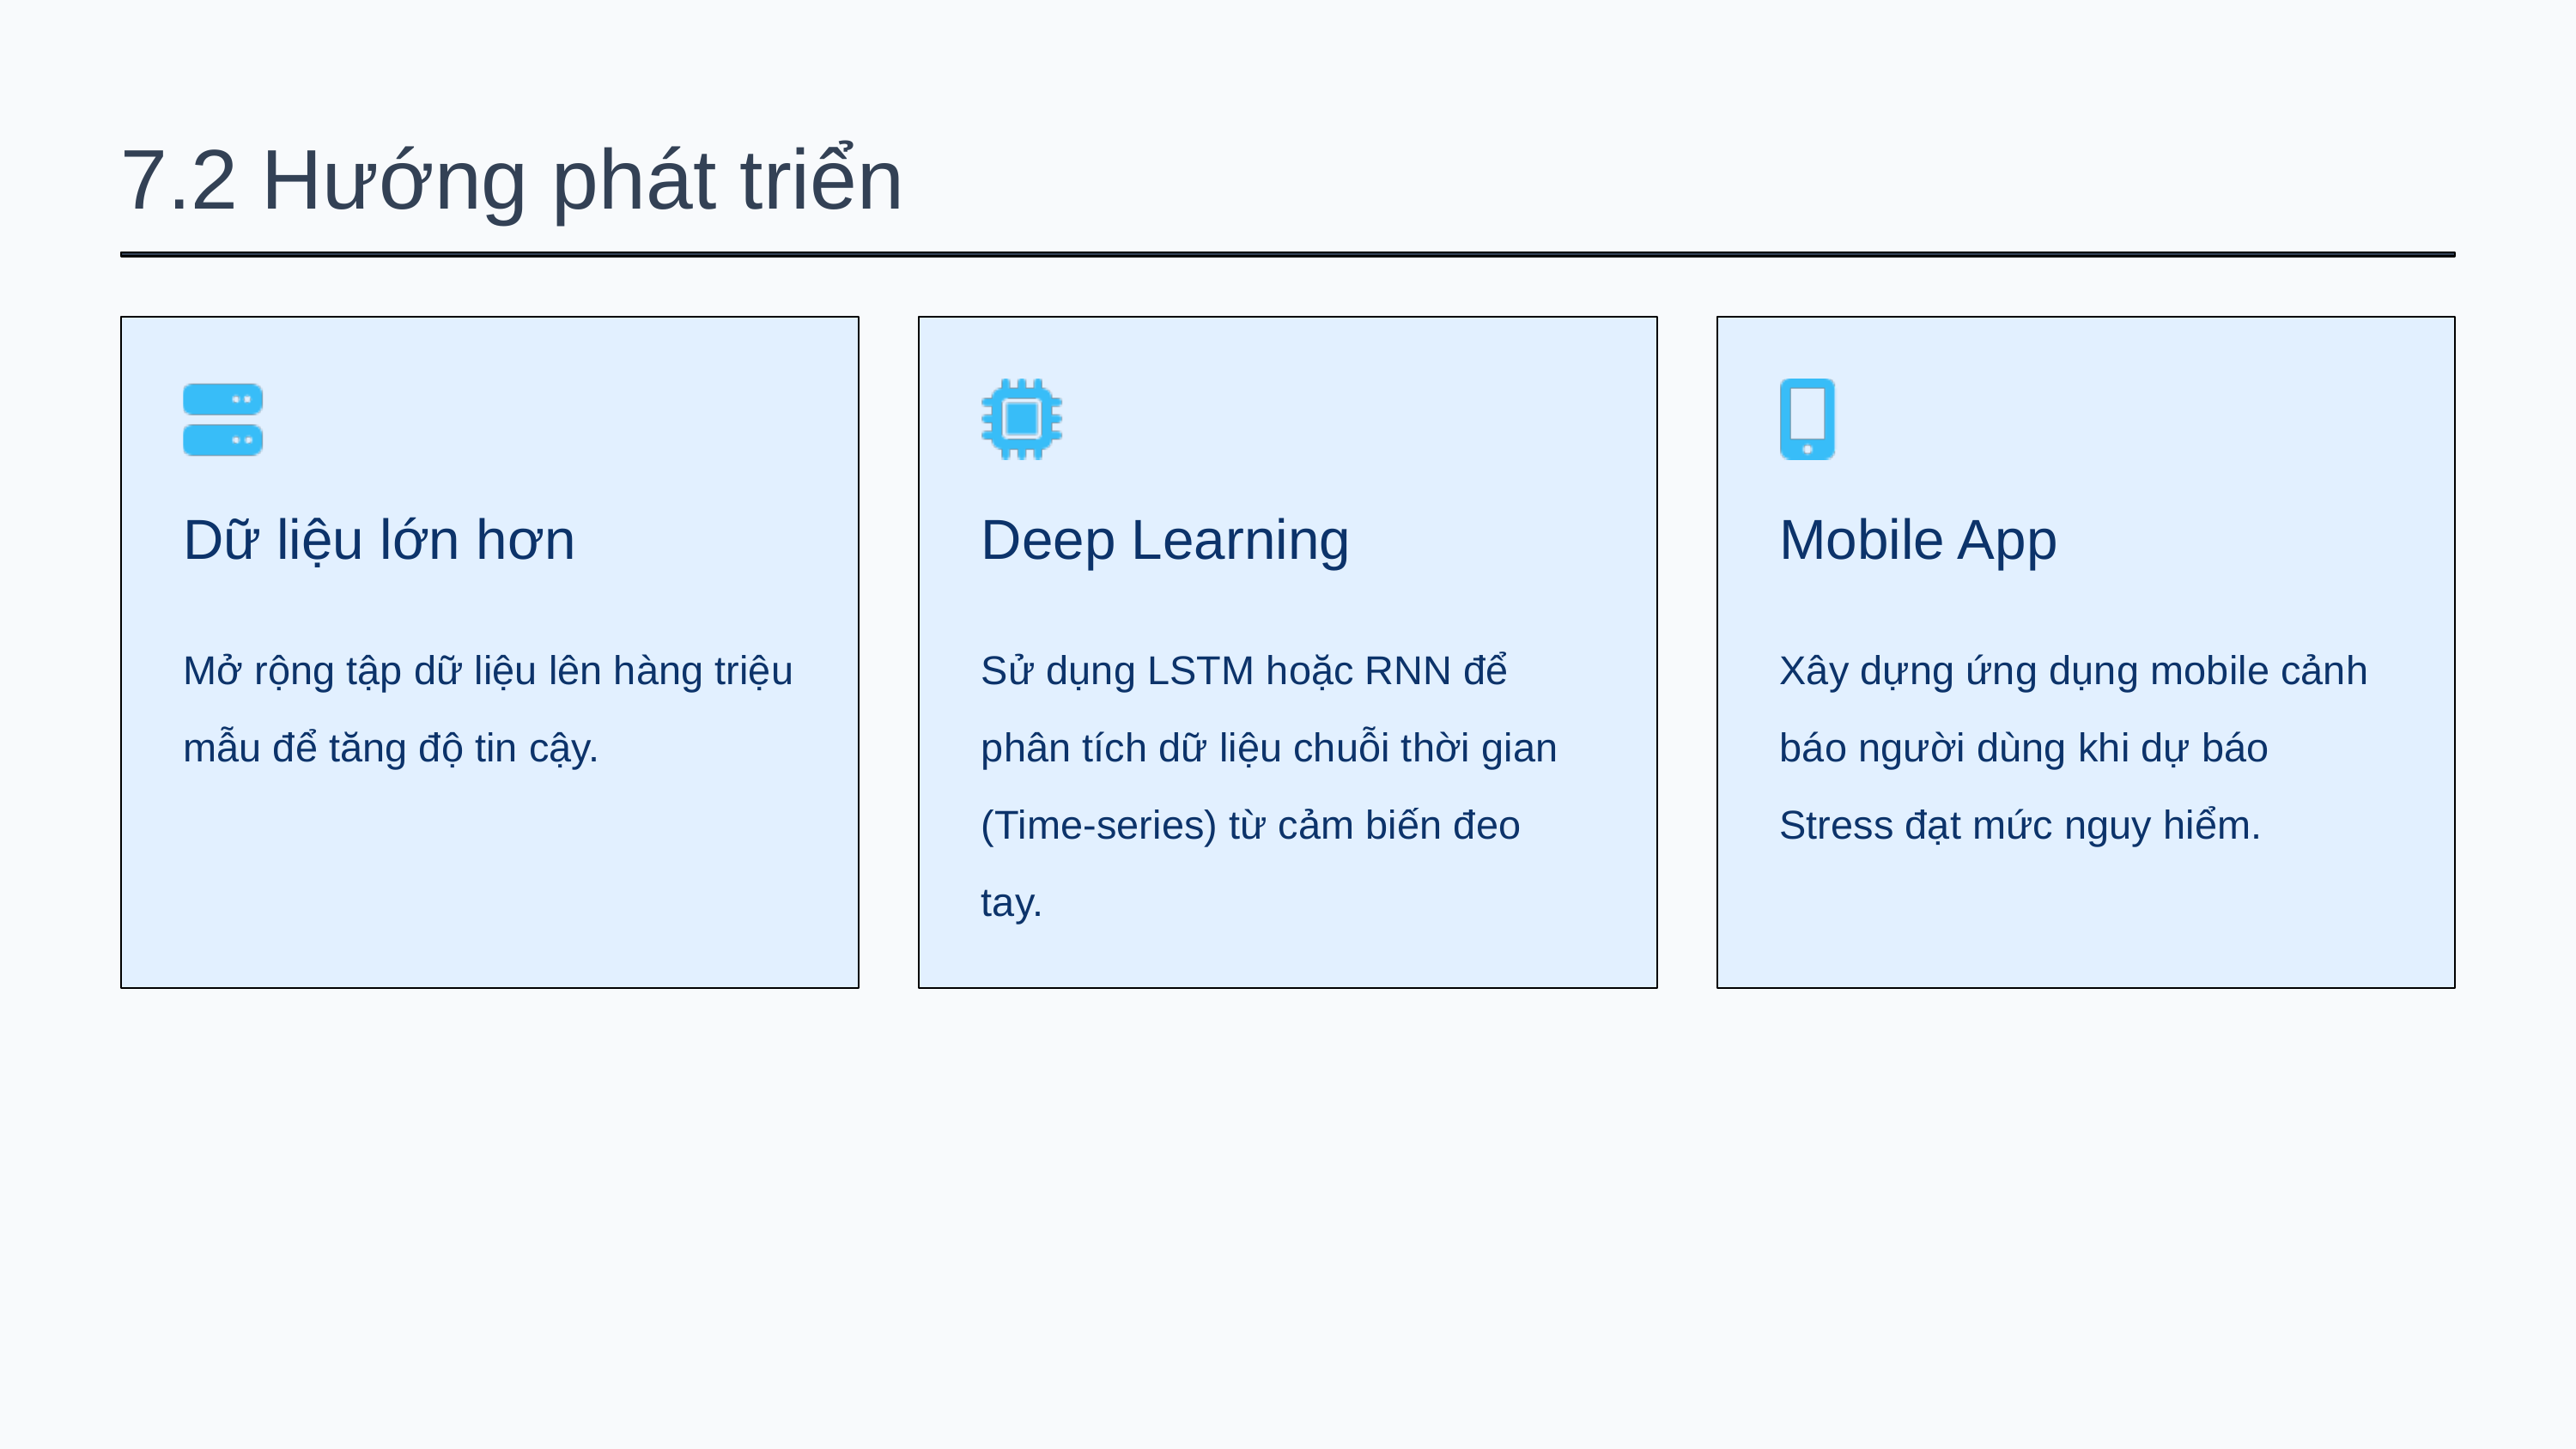

7.2 Hướng phát triển

Dữ liệu lớn hơn
Deep Learning
Mobile App
Mở rộng tập dữ liệu lên hàng triệu mẫu để tăng độ tin cậy.
Sử dụng LSTM hoặc RNN để phân tích dữ liệu chuỗi thời gian (Time-series) từ cảm biến đeo tay.
Xây dựng ứng dụng mobile cảnh báo người dùng khi dự báo Stress đạt mức nguy hiểm.